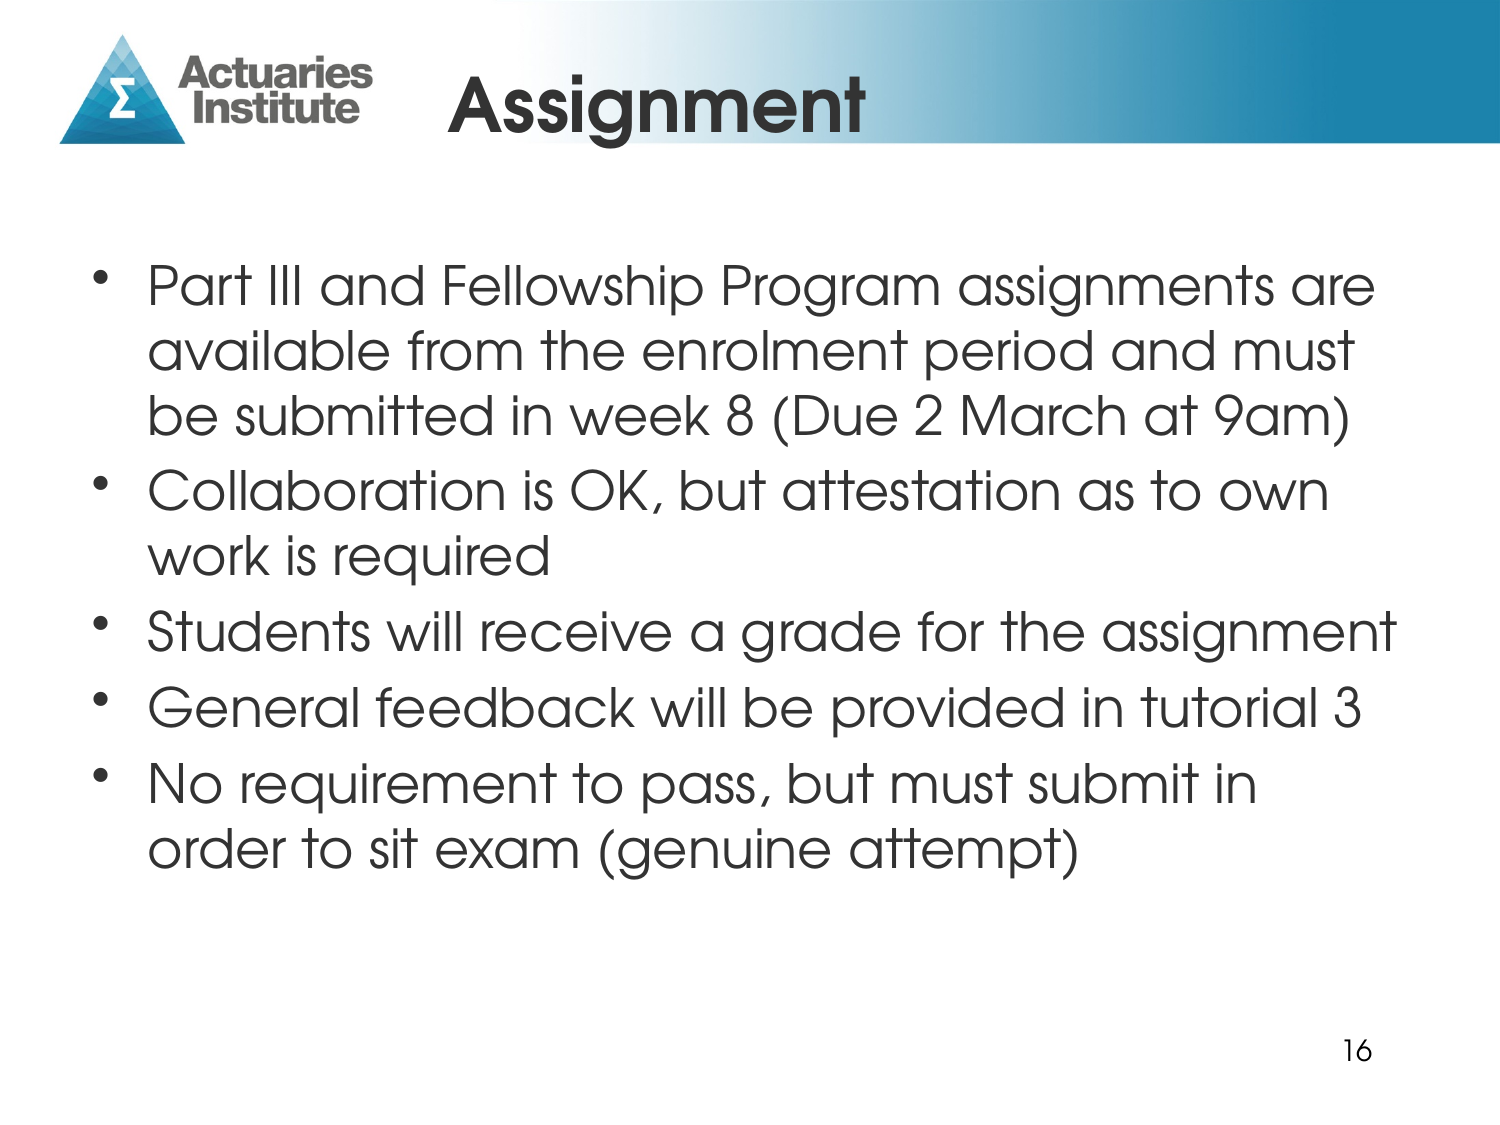

# Assignment
Part III and Fellowship Program assignments are available from the enrolment period and must be submitted in week 8 (Due 2 March at 9am)
Collaboration is OK, but attestation as to own work is required
Students will receive a grade for the assignment
General feedback will be provided in tutorial 3
No requirement to pass, but must submit in order to sit exam (genuine attempt)

16